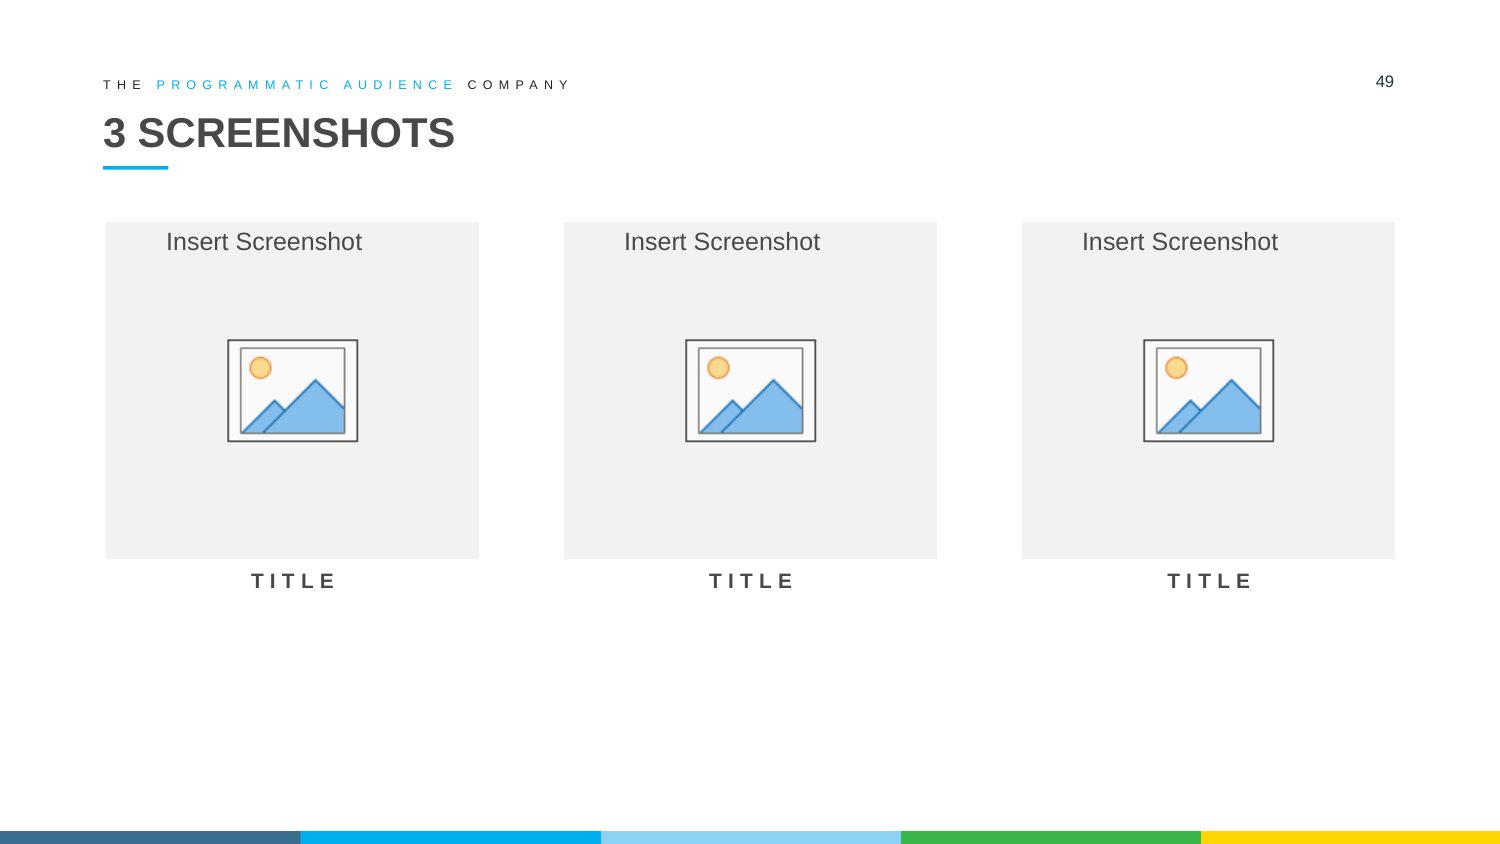

49
THE PROGRAMMATIC AUDIENCE COMPANY
# 3 SCREENSHOTS

TITLE
TITLE
TITLE